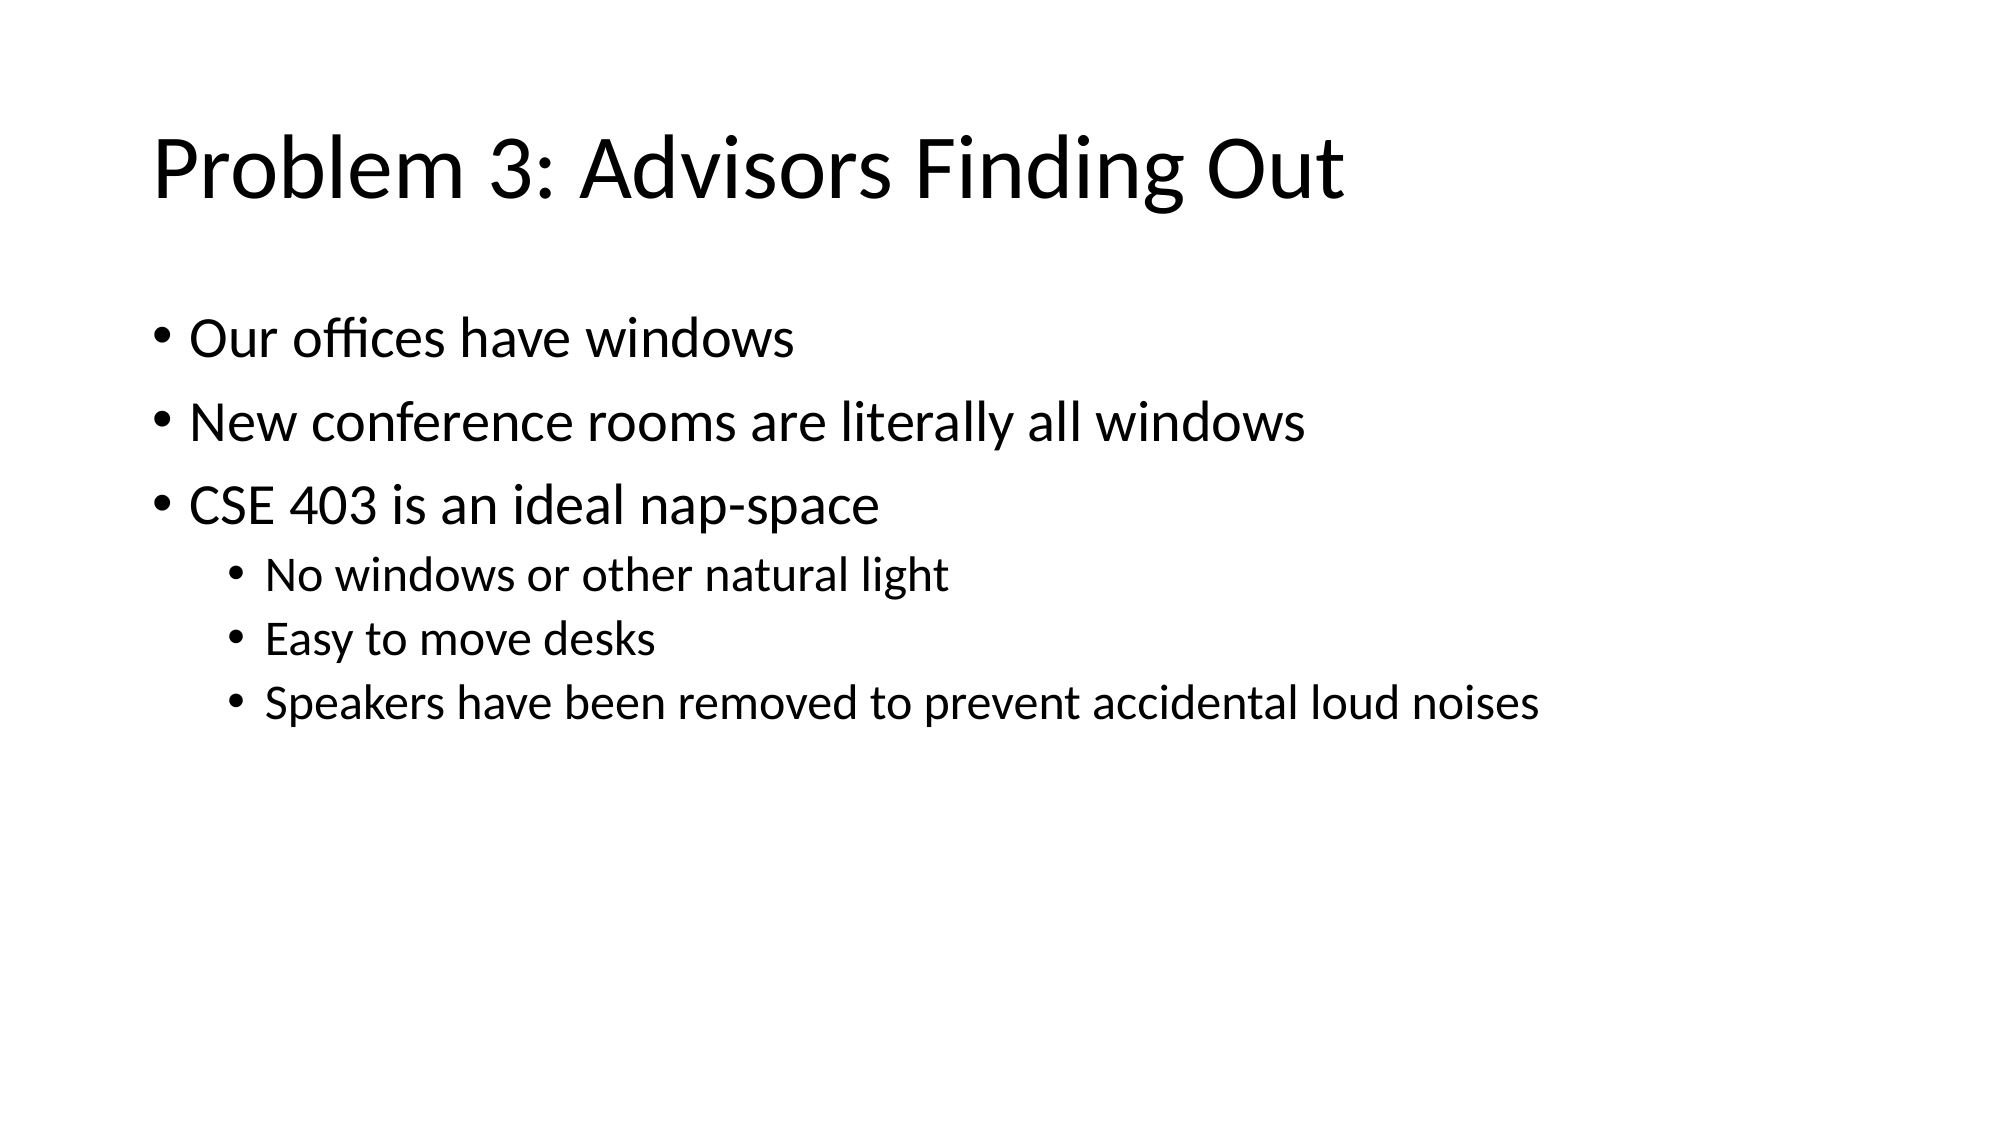

# Problem 3: Advisors Finding Out
Our offices have windows
New conference rooms are literally all windows
CSE 403 is an ideal nap-space
No windows or other natural light
Easy to move desks
Speakers have been removed to prevent accidental loud noises